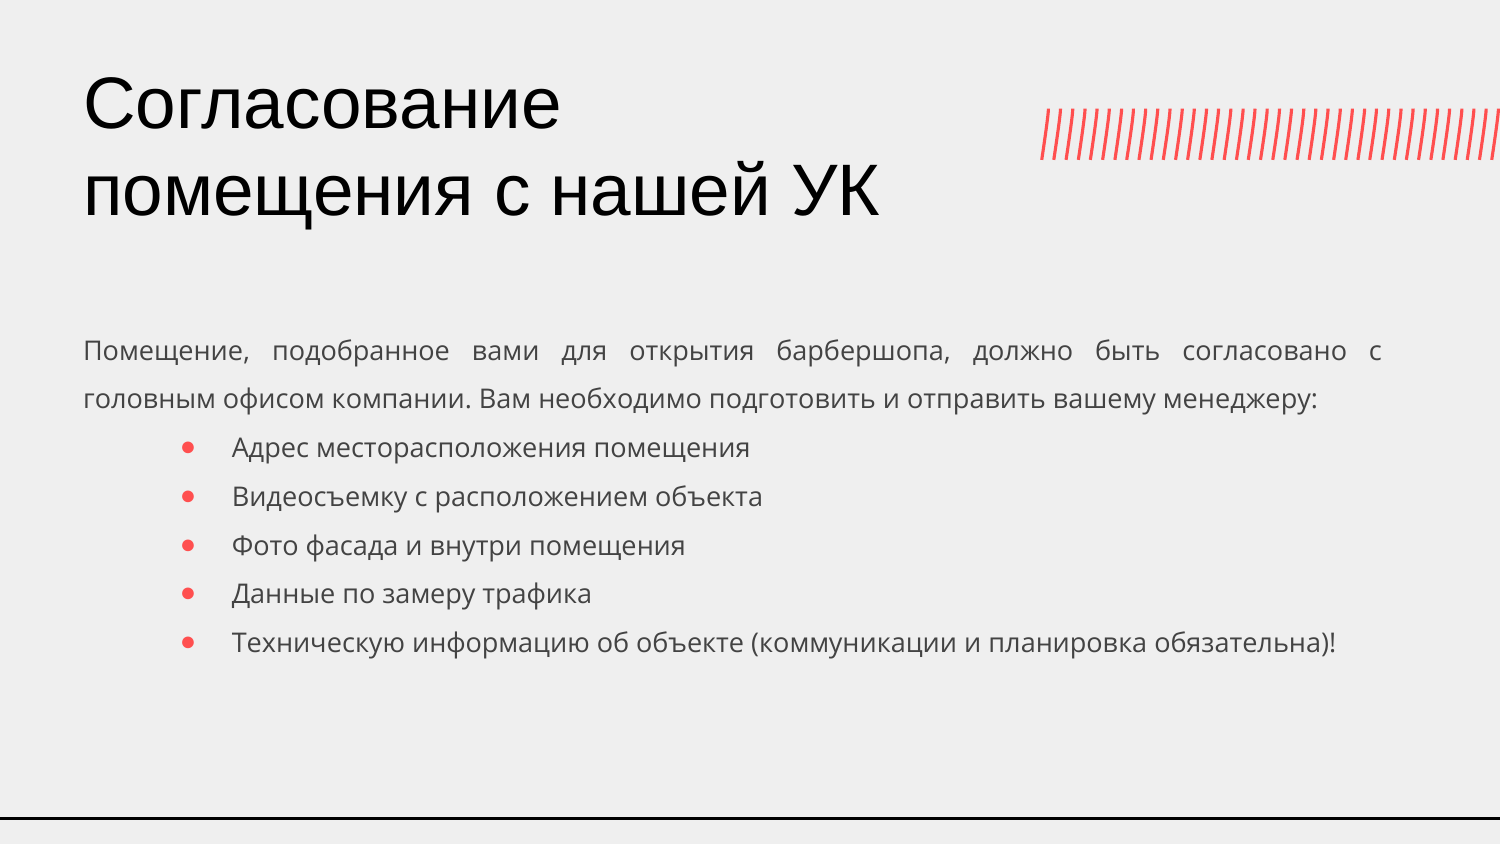

# Согласование помещения с нашей УК
Помещение, подобранное вами для открытия барбершопа, должно быть согласовано с головным офисом компании. Вам необходимо подготовить и отправить вашему менеджеру:
Адрес месторасположения помещения
Видеосъемку с расположением объекта
Фото фасада и внутри помещения
Данные по замеру трафика
Техническую информацию об объекте (коммуникации и планировка обязательна)!